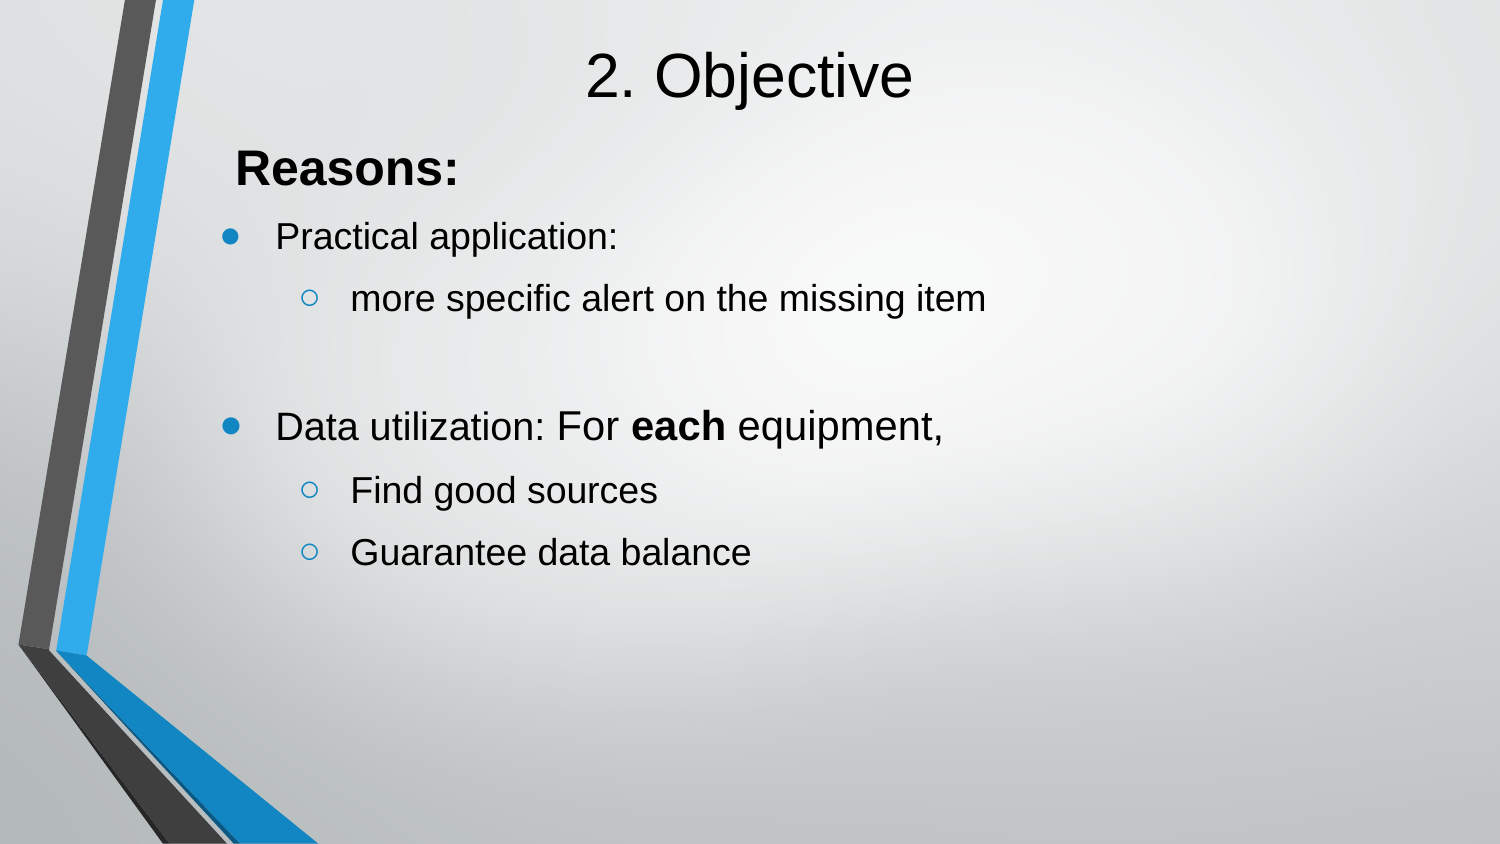

# 2. Objective
Reasons:
Practical application:
more specific alert on the missing item

Data utilization: For each equipment,
Find good sources
Guarantee data balance